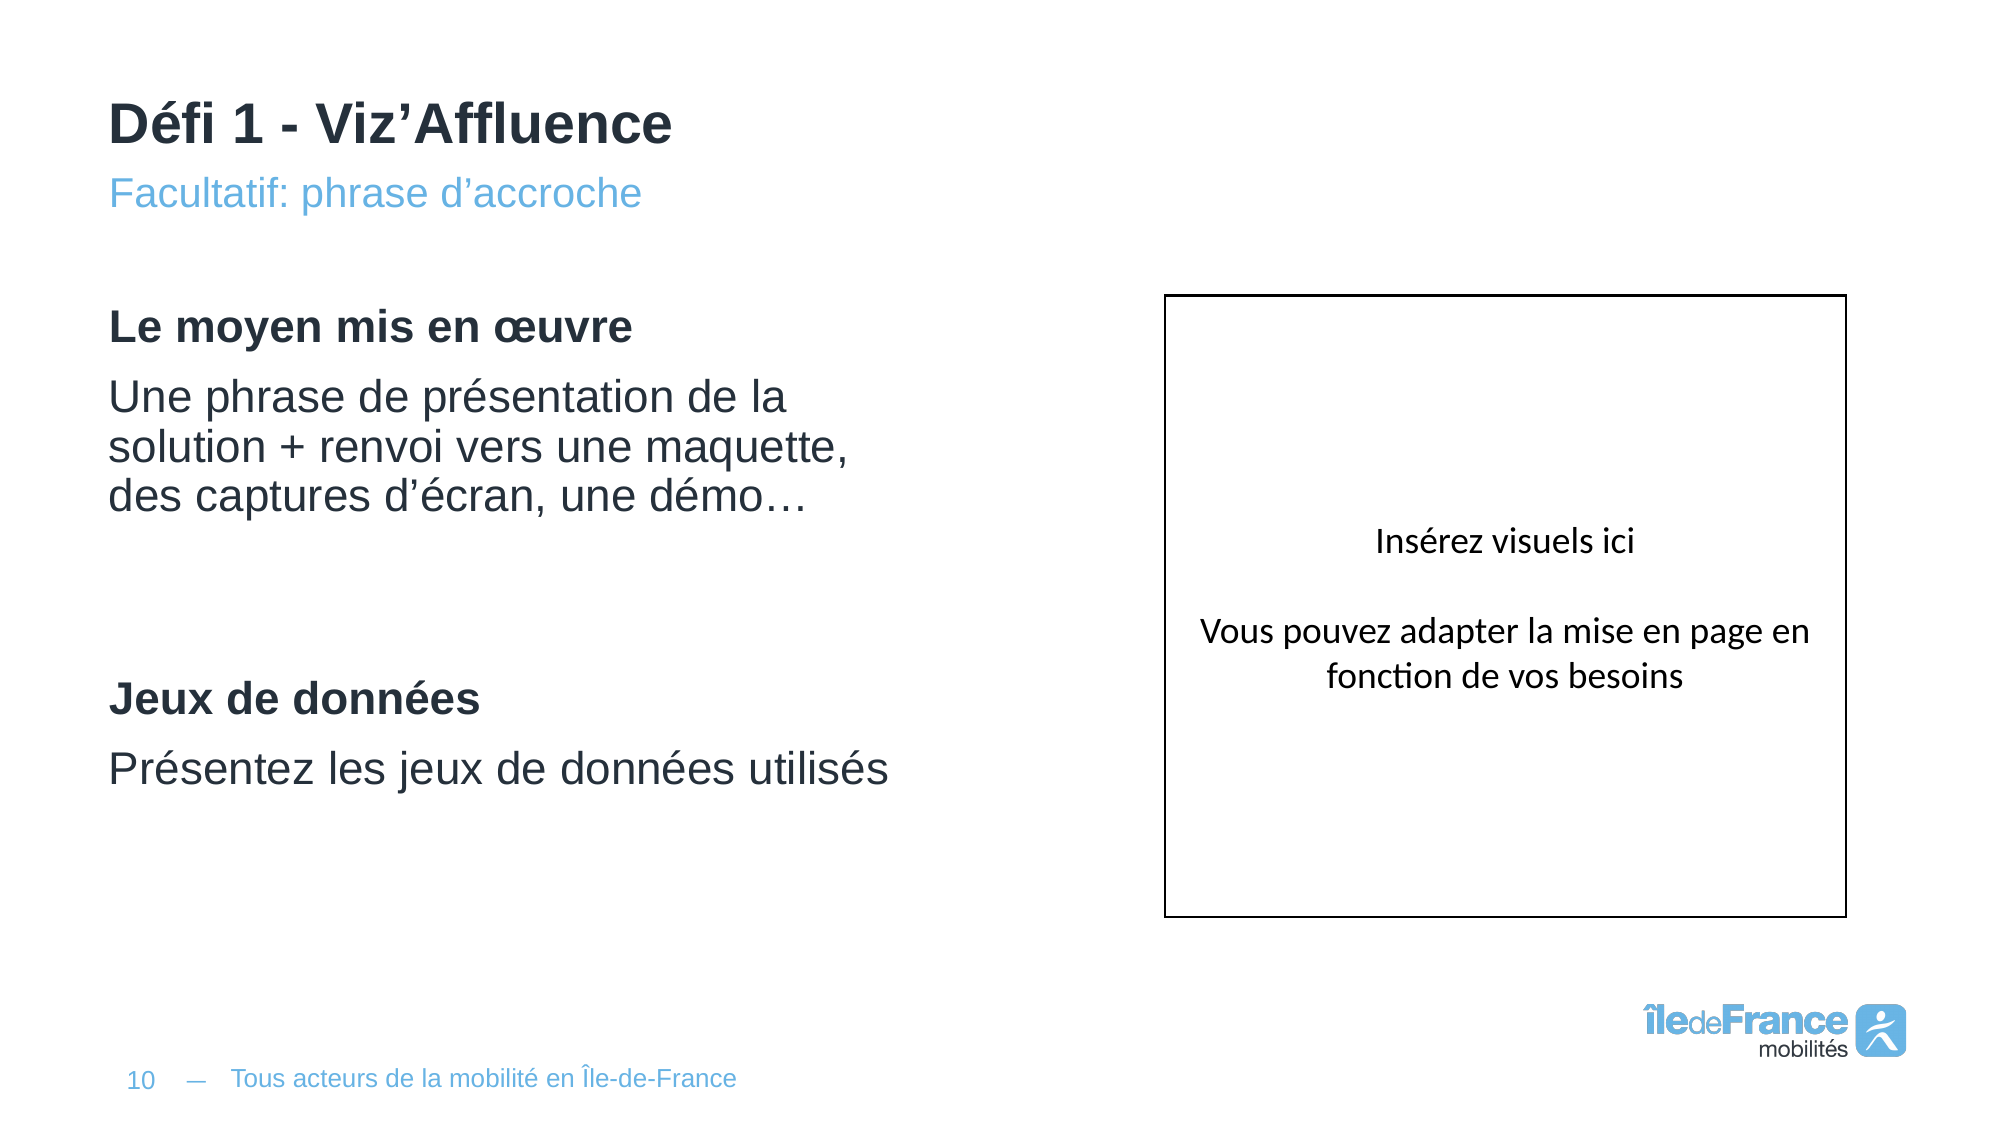

# Défi 1 - Viz’Affluence
Facultatif: phrase d’accroche

Le moyen mis en œuvre
Une phrase de présentation de la solution + renvoi vers une maquette, des captures d’écran, une démo…
Insérez visuels ici

Vous pouvez adapter la mise en page en fonction de vos besoins
Jeux de données
Présentez les jeux de données utilisés
Tous acteurs de la mobilité en Île-de-France